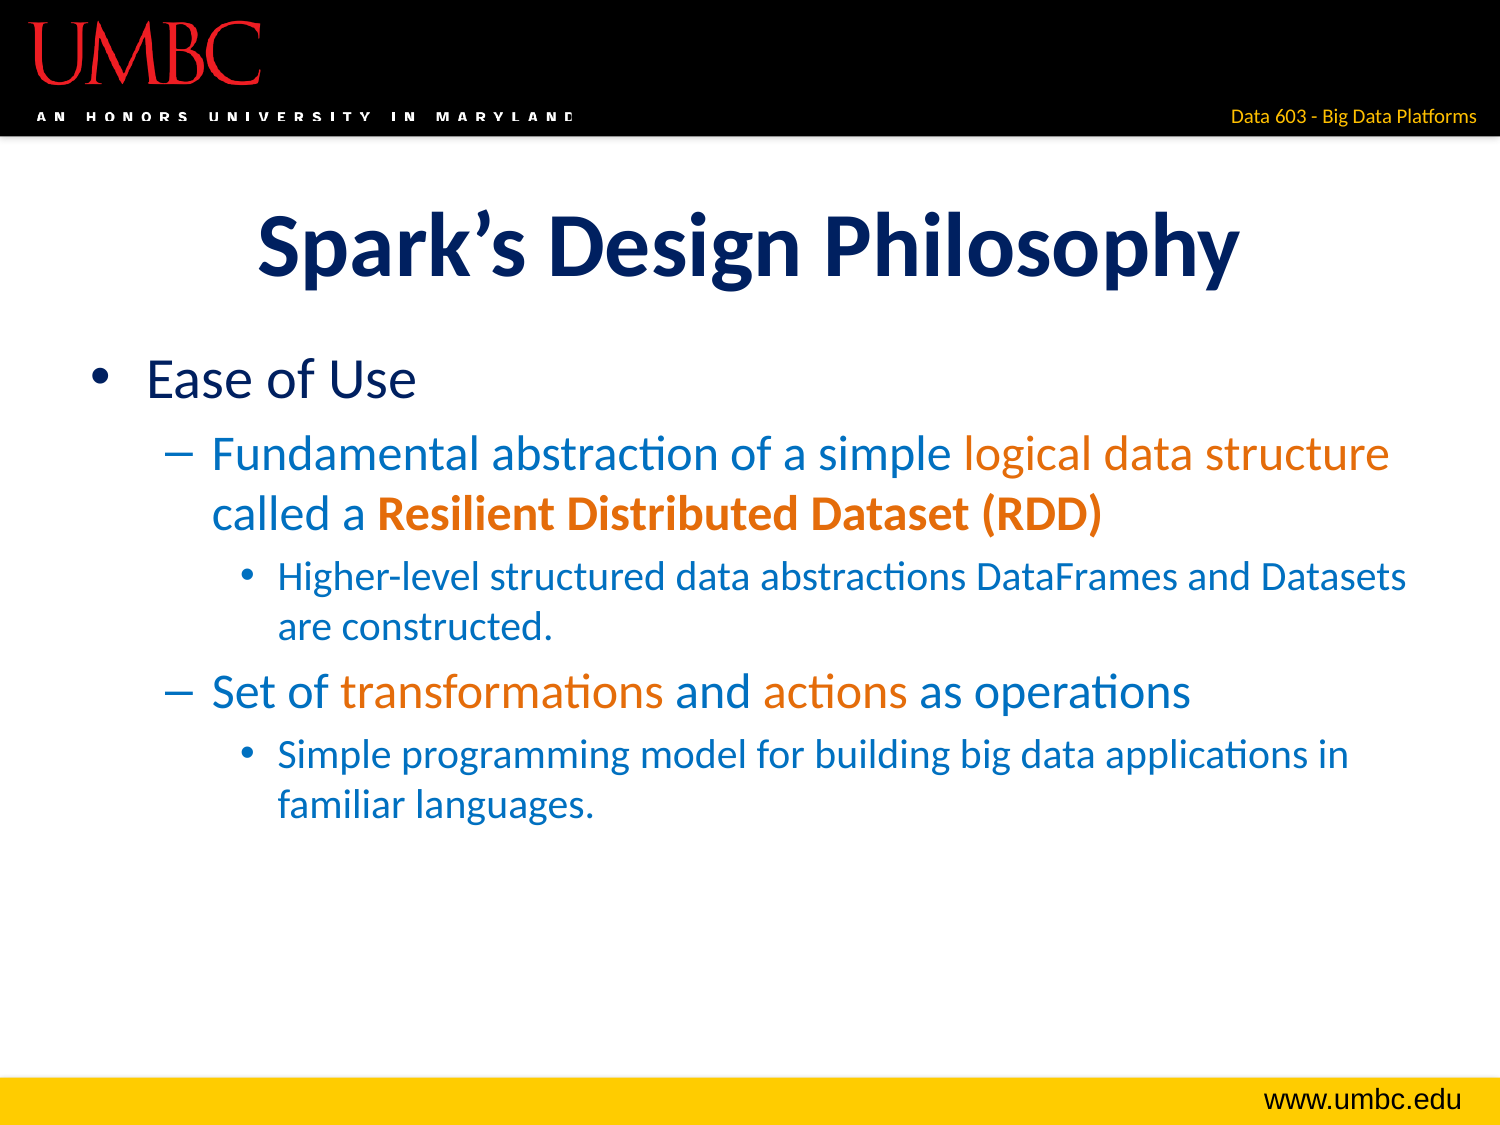

# Spark’s Design Philosophy
Ease of Use
Fundamental abstraction of a simple logical data structure called a Resilient Distributed Dataset (RDD)
Higher-level structured data abstractions DataFrames and Datasets are constructed.
Set of transformations and actions as operations
Simple programming model for building big data applications in familiar languages.